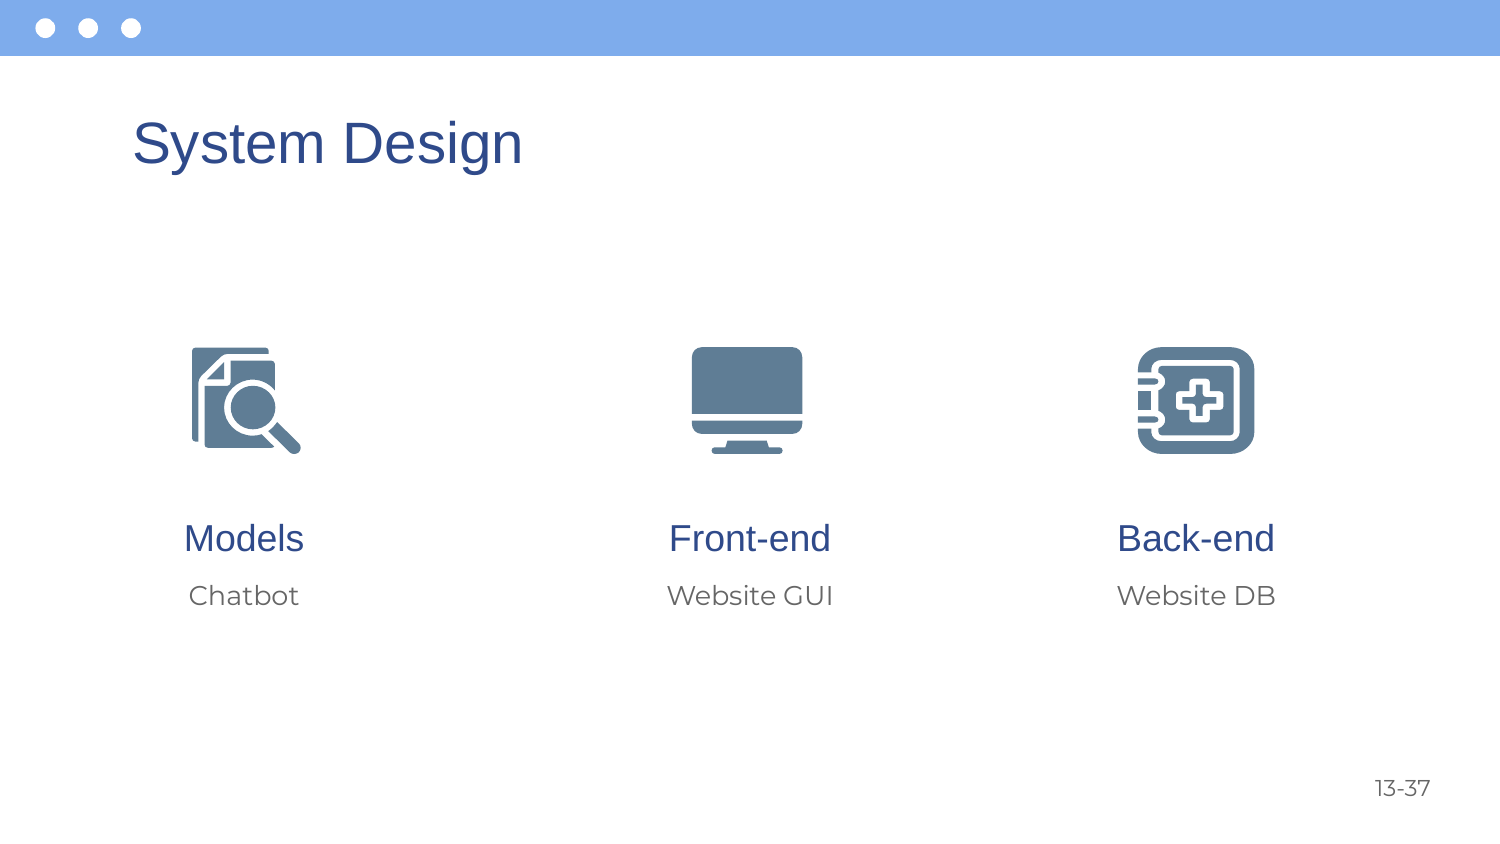

# System Design

Models
Front-end
Back-end
Chatbot
Website GUI
 Website DB
13-37